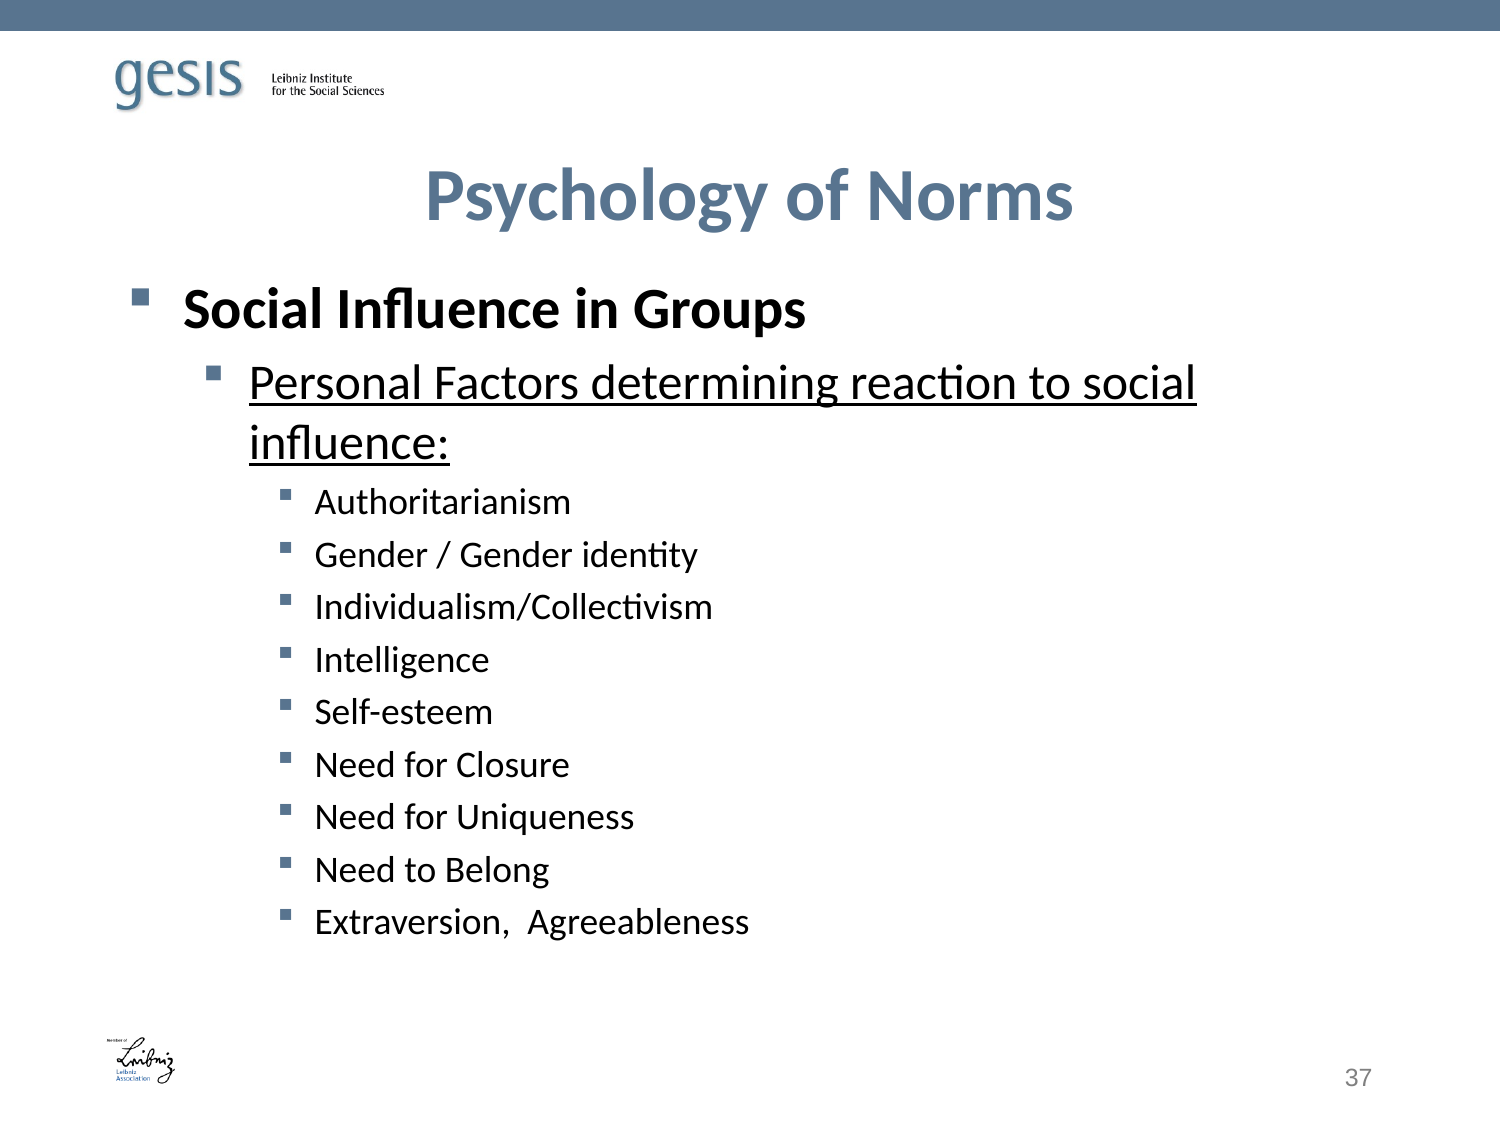

# Psychology of Norms
Social Influence in Groups
Personal Factors determining reaction to social influence:
Authoritarianism
Gender / Gender identity
Individualism/Collectivism
Intelligence
Self-esteem
Need for Closure
Need for Uniqueness
Need to Belong
Extraversion,  Agreeableness

37